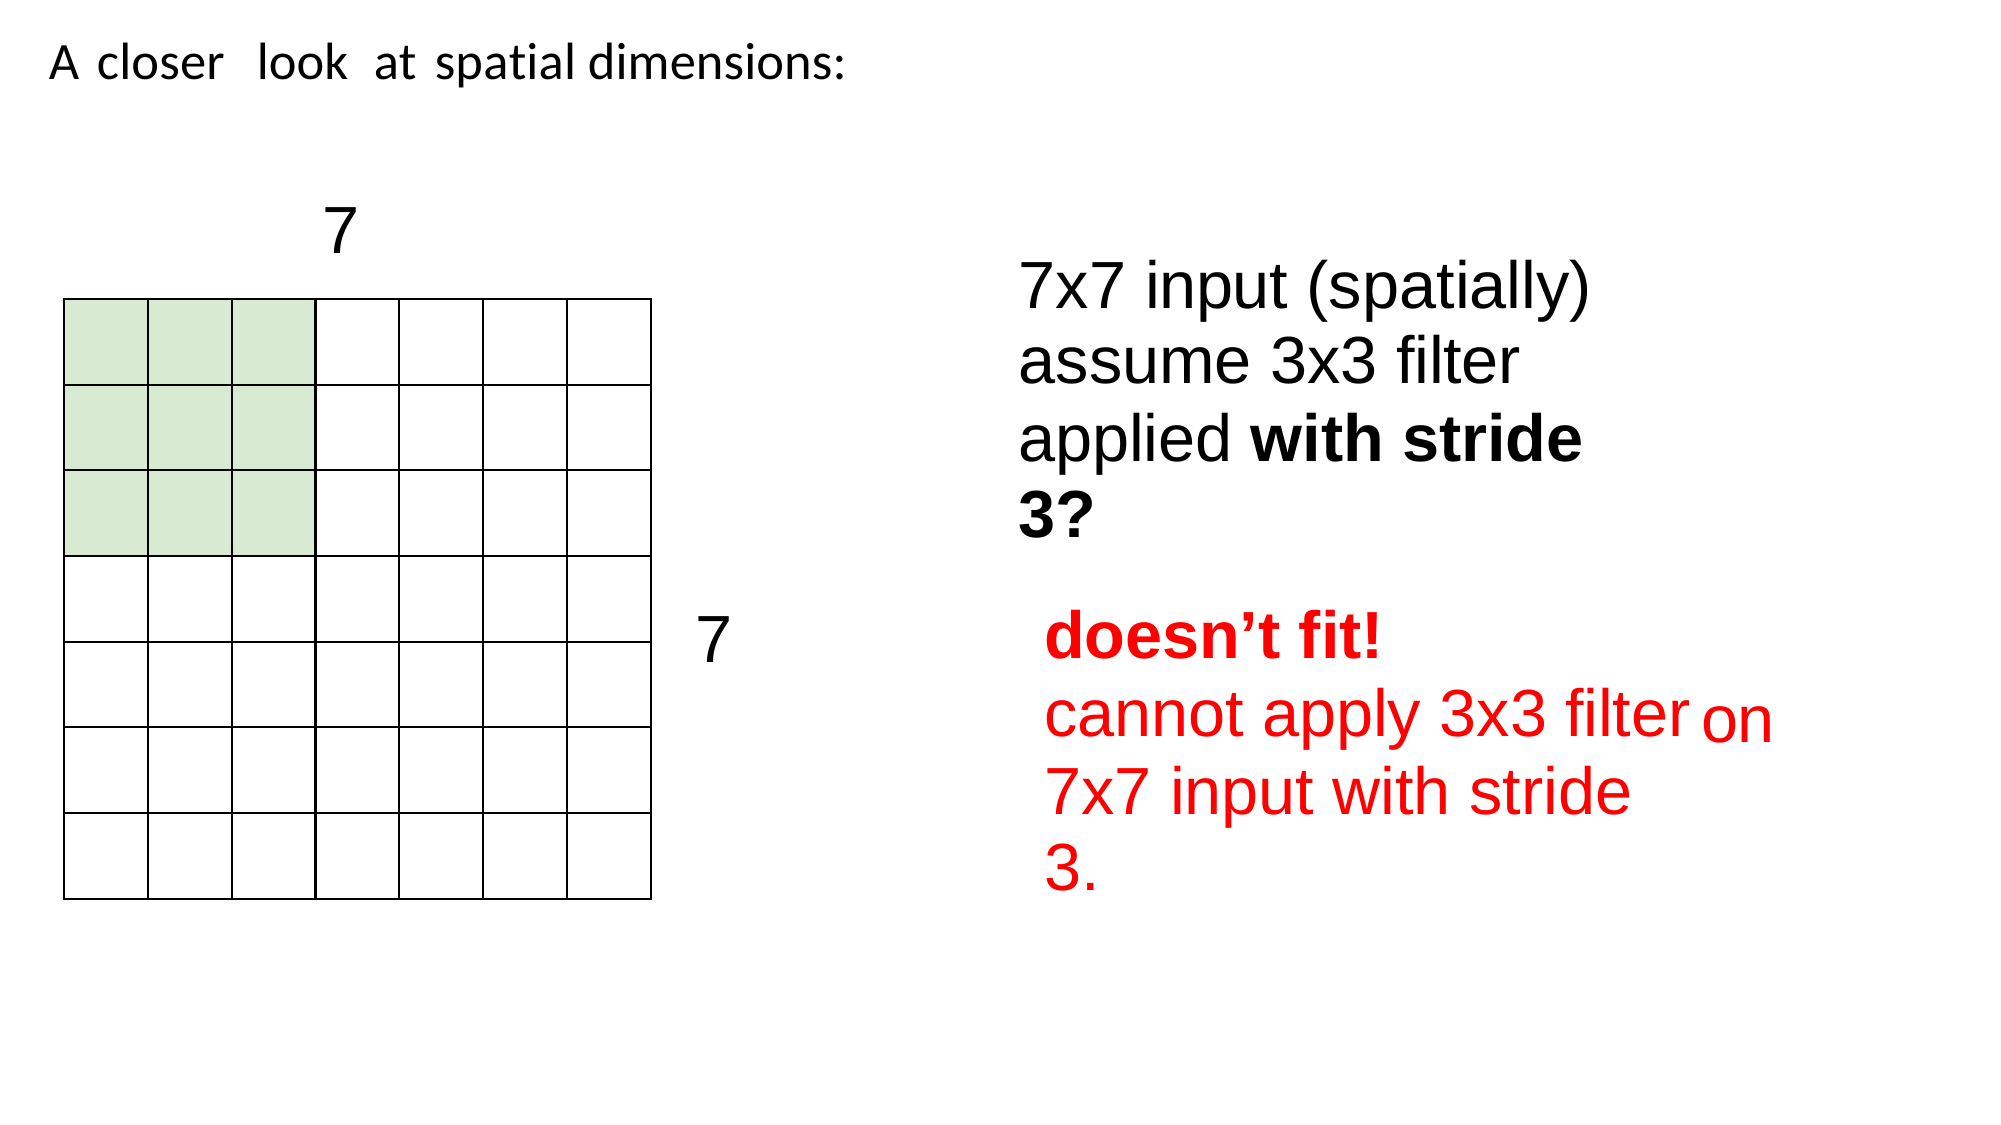

A
closer
look
at
spatial dimensions:
7
7x7 input (spatially)
assume 3x3 filter
applied with stride 3?

doesn’t fit!
cannot apply 3x3 filter
7x7 input with stride 3.
7

on